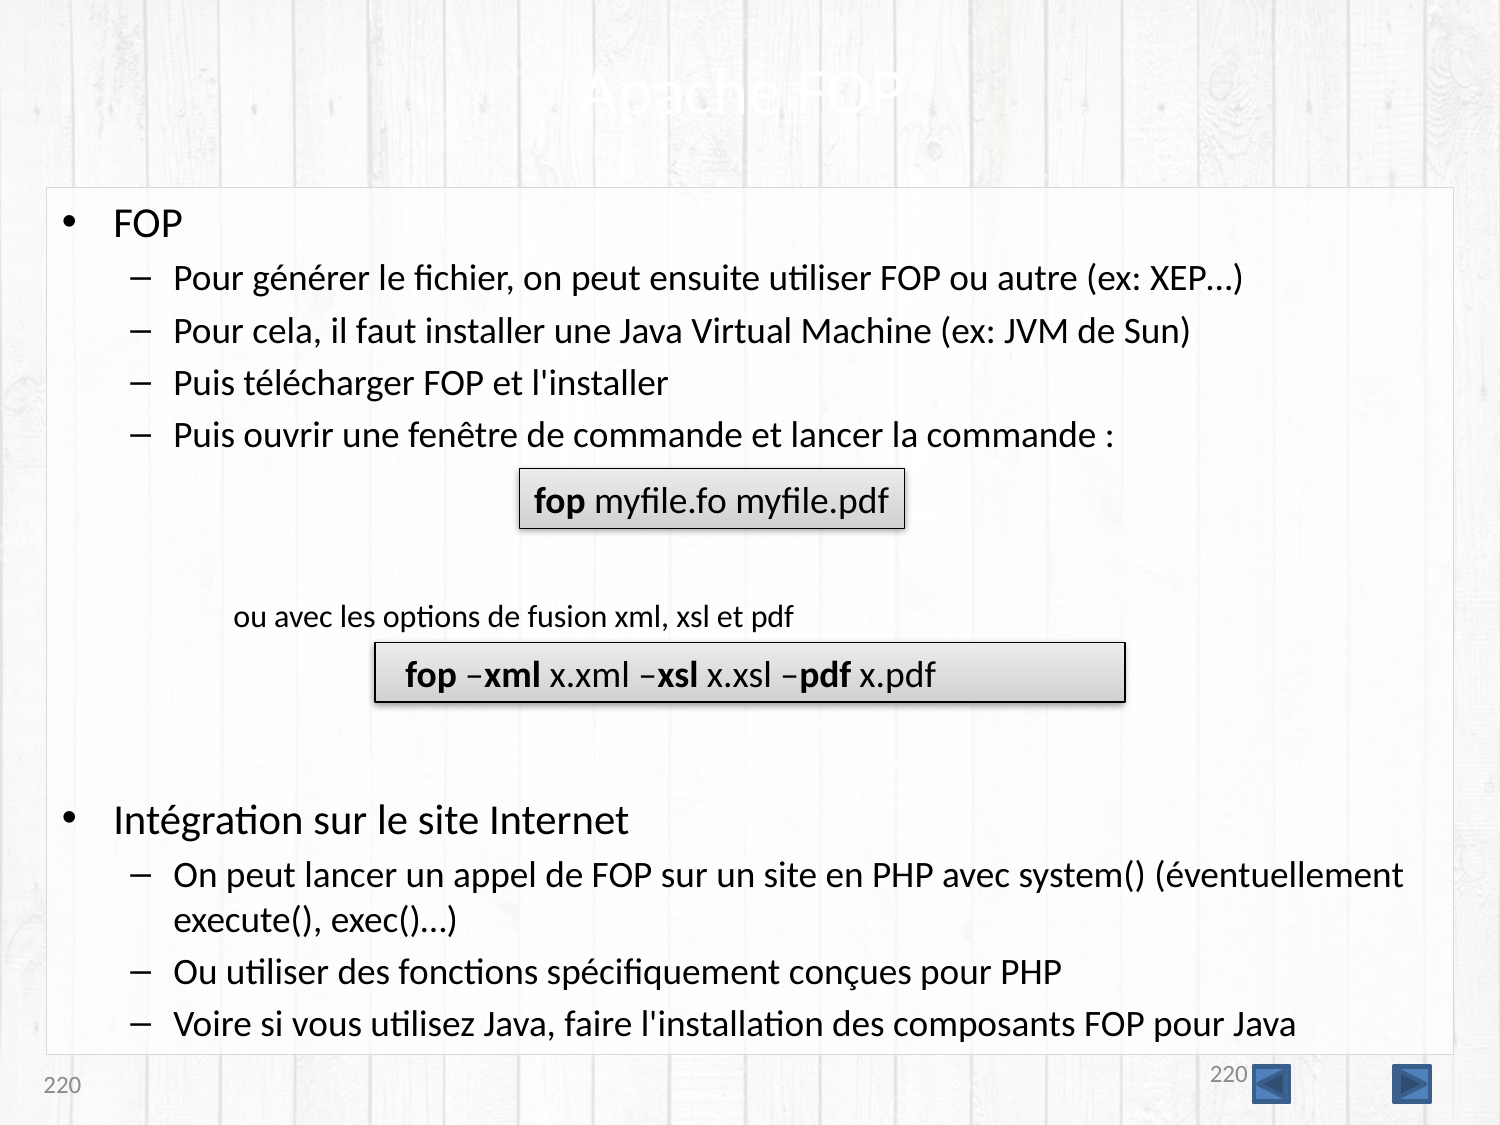

# Apache FOP
FOP
Pour générer le fichier, on peut ensuite utiliser FOP ou autre (ex: XEP…)
Pour cela, il faut installer une Java Virtual Machine (ex: JVM de Sun)
Puis télécharger FOP et l'installer
Puis ouvrir une fenêtre de commande et lancer la commande :

	ou avec les options de fusion xml, xsl et pdf

Intégration sur le site Internet
On peut lancer un appel de FOP sur un site en PHP avec system() (éventuellement execute(), exec()…)
Ou utiliser des fonctions spécifiquement conçues pour PHP
Voire si vous utilisez Java, faire l'installation des composants FOP pour Java
fop myfile.fo myfile.pdf
fop –xml x.xml –xsl x.xsl –pdf x.pdf
220
220